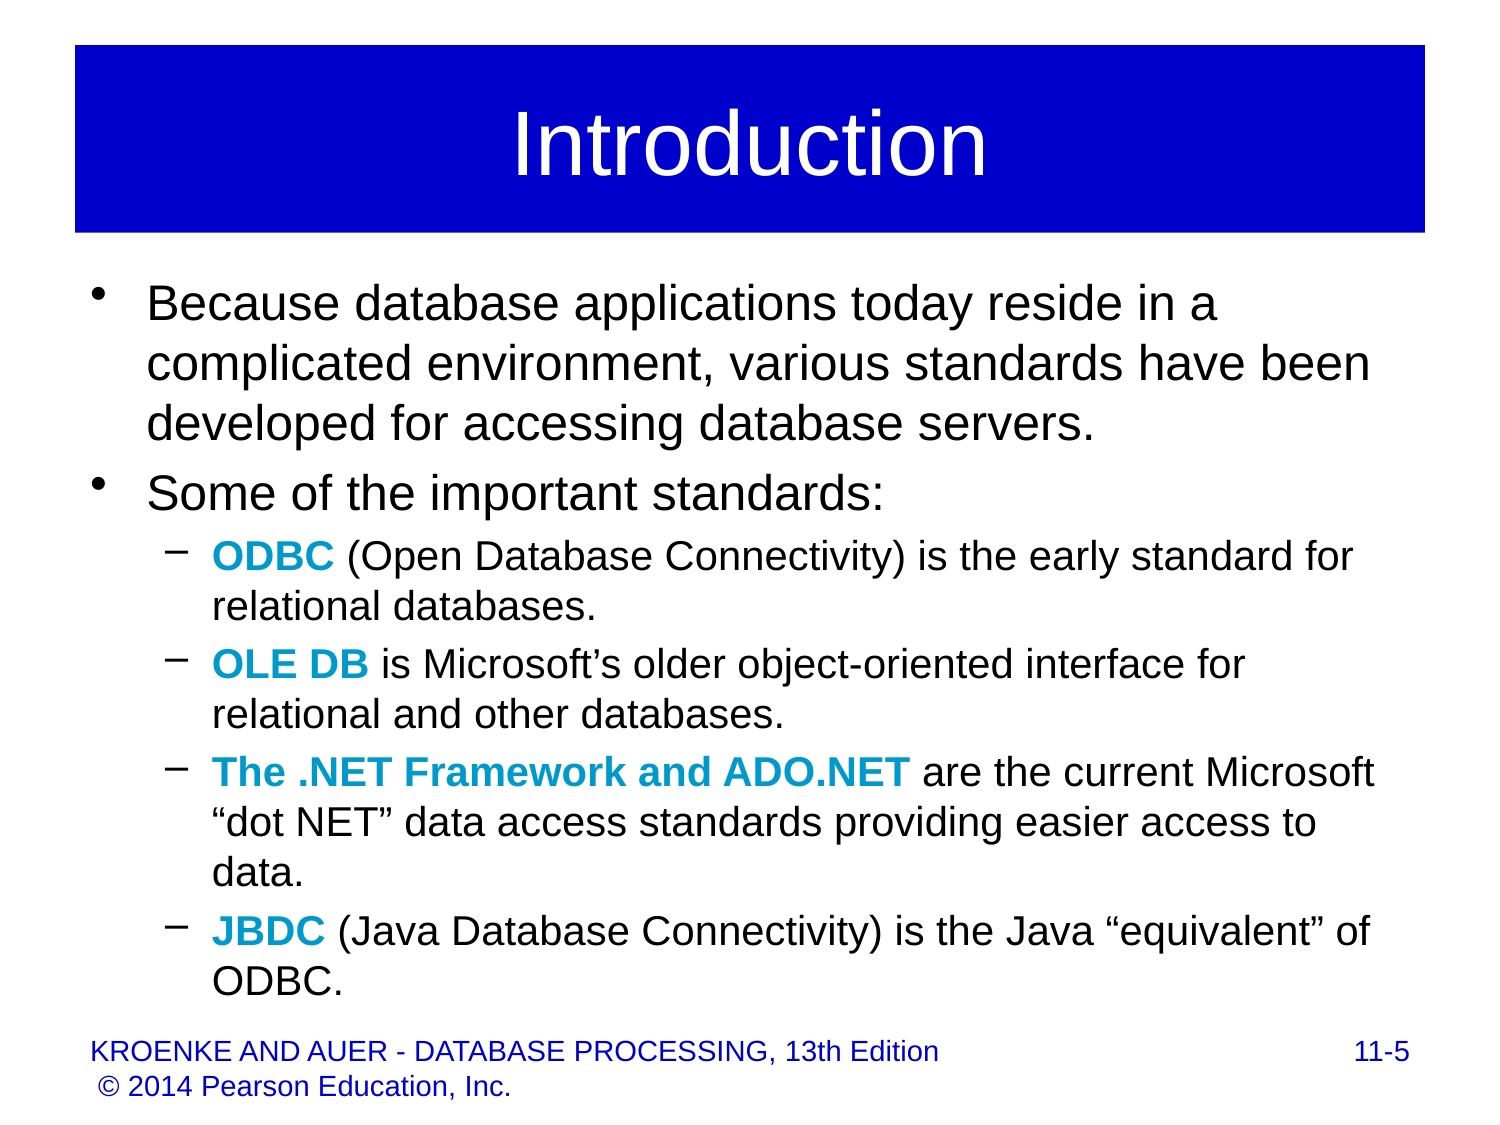

# Introduction
Because database applications today reside in a complicated environment, various standards have been developed for accessing database servers.
Some of the important standards:
ODBC (Open Database Connectivity) is the early standard for relational databases.
OLE DB is Microsoft’s older object-oriented interface for relational and other databases.
The .NET Framework and ADO.NET are the current Microsoft “dot NET” data access standards providing easier access to data.
JBDC (Java Database Connectivity) is the Java “equivalent” of ODBC.

11-5

KROENKE AND AUER - DATABASE PROCESSING, 13th Edition  © 2014 Pearson Education, Inc.